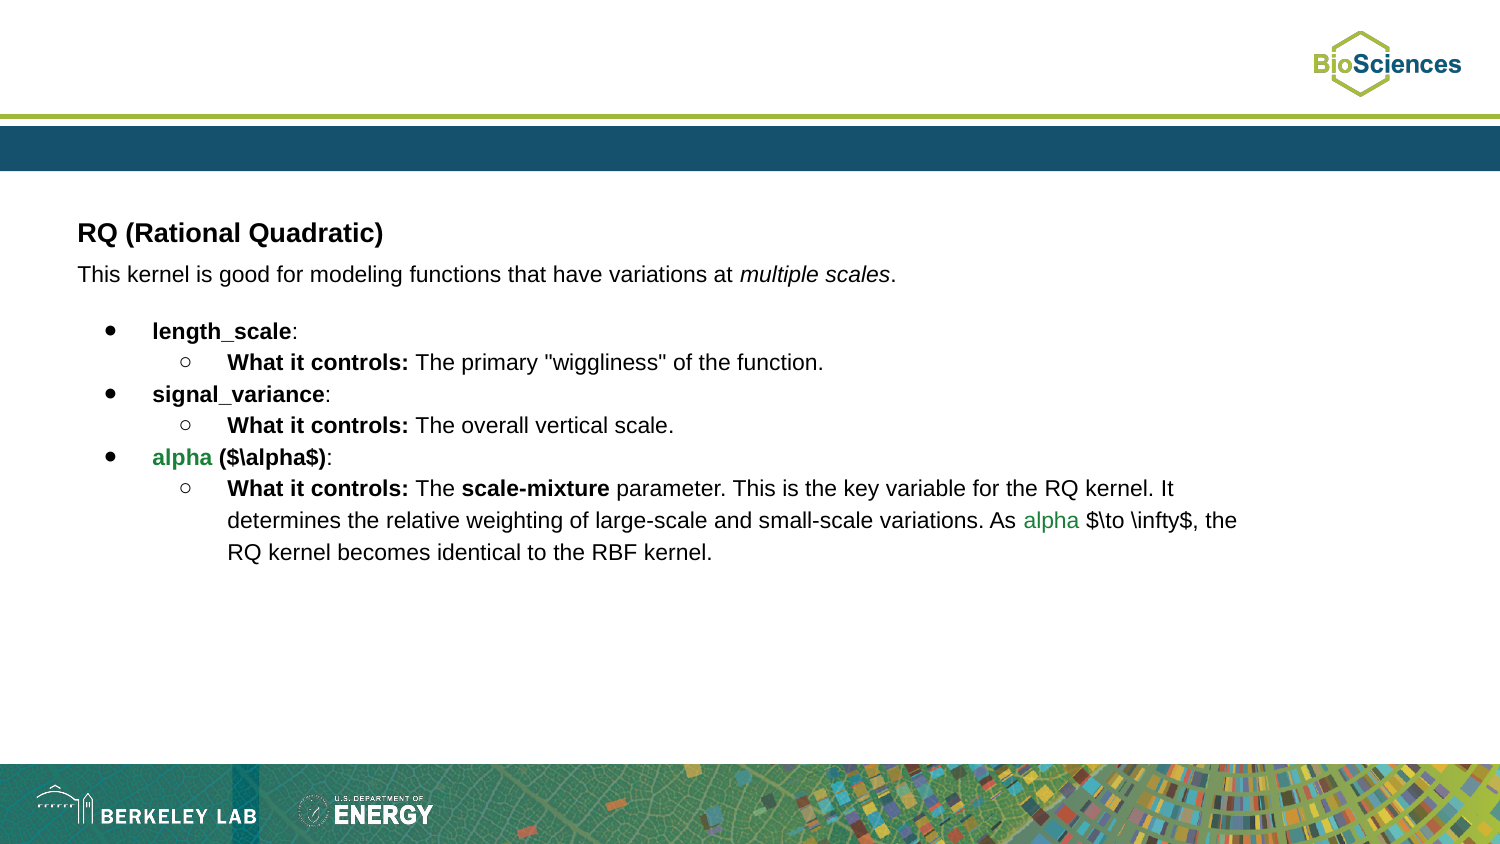

RQ (Rational Quadratic)
This kernel is good for modeling functions that have variations at multiple scales.
length_scale:
What it controls: The primary "wiggliness" of the function.
signal_variance:
What it controls: The overall vertical scale.
alpha ($\alpha$):
What it controls: The scale-mixture parameter. This is the key variable for the RQ kernel. It determines the relative weighting of large-scale and small-scale variations. As alpha $\to \infty$, the RQ kernel becomes identical to the RBF kernel.